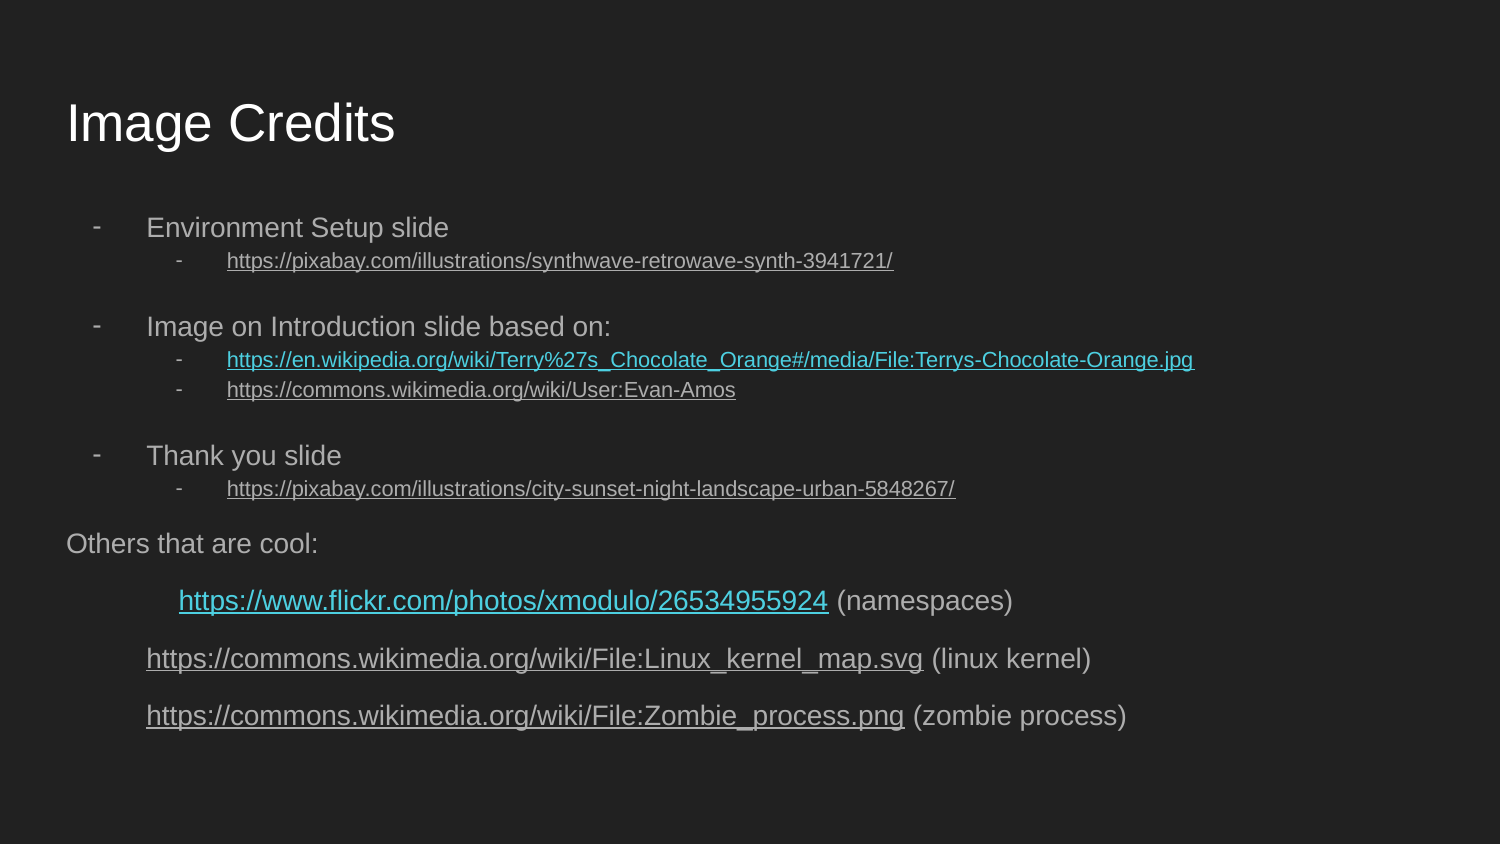

# Image Credits
Environment Setup slide
https://pixabay.com/illustrations/synthwave-retrowave-synth-3941721/
Image on Introduction slide based on:
https://en.wikipedia.org/wiki/Terry%27s_Chocolate_Orange#/media/File:Terrys-Chocolate-Orange.jpg
https://commons.wikimedia.org/wiki/User:Evan-Amos
Thank you slide
https://pixabay.com/illustrations/city-sunset-night-landscape-urban-5848267/
Others that are cool:
	https://www.flickr.com/photos/xmodulo/26534955924 (namespaces)
https://commons.wikimedia.org/wiki/File:Linux_kernel_map.svg (linux kernel)
https://commons.wikimedia.org/wiki/File:Zombie_process.png (zombie process)